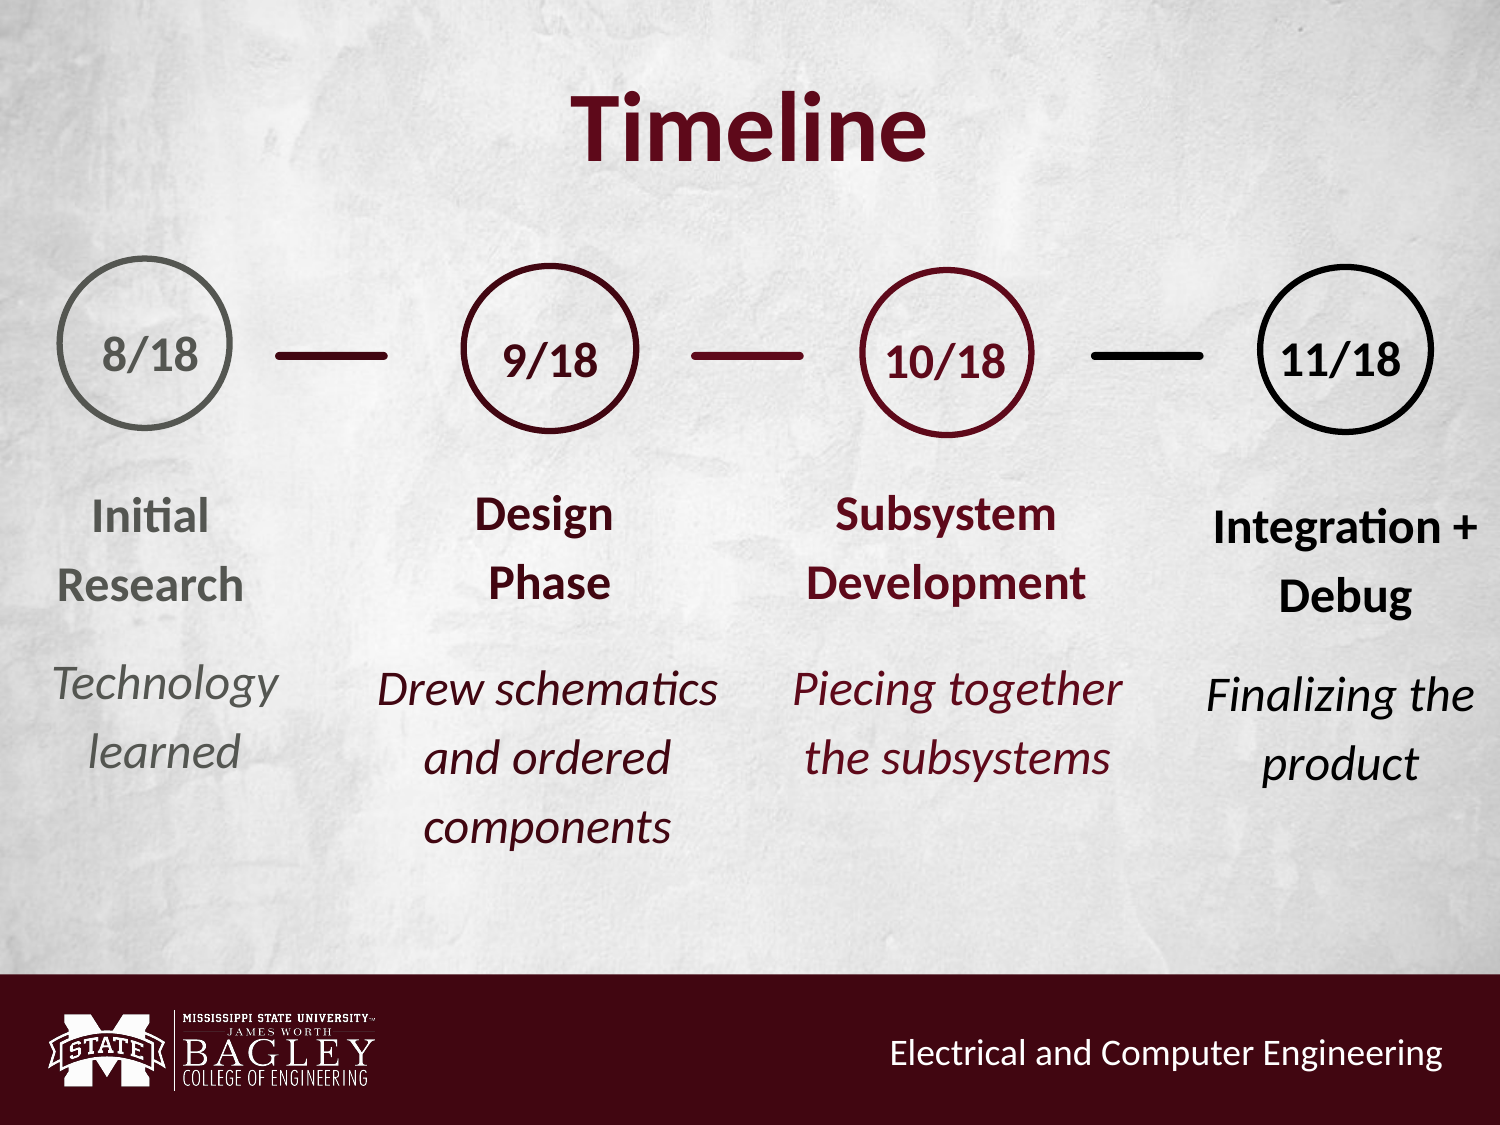

# Timeline

8/18
Initial Research
Technology learned

9/18
Design
Phase
Drew schematics and ordered components

11/18
Integration + Debug
Finalizing the product

10/18
Subsystem Development
Piecing together the subsystems